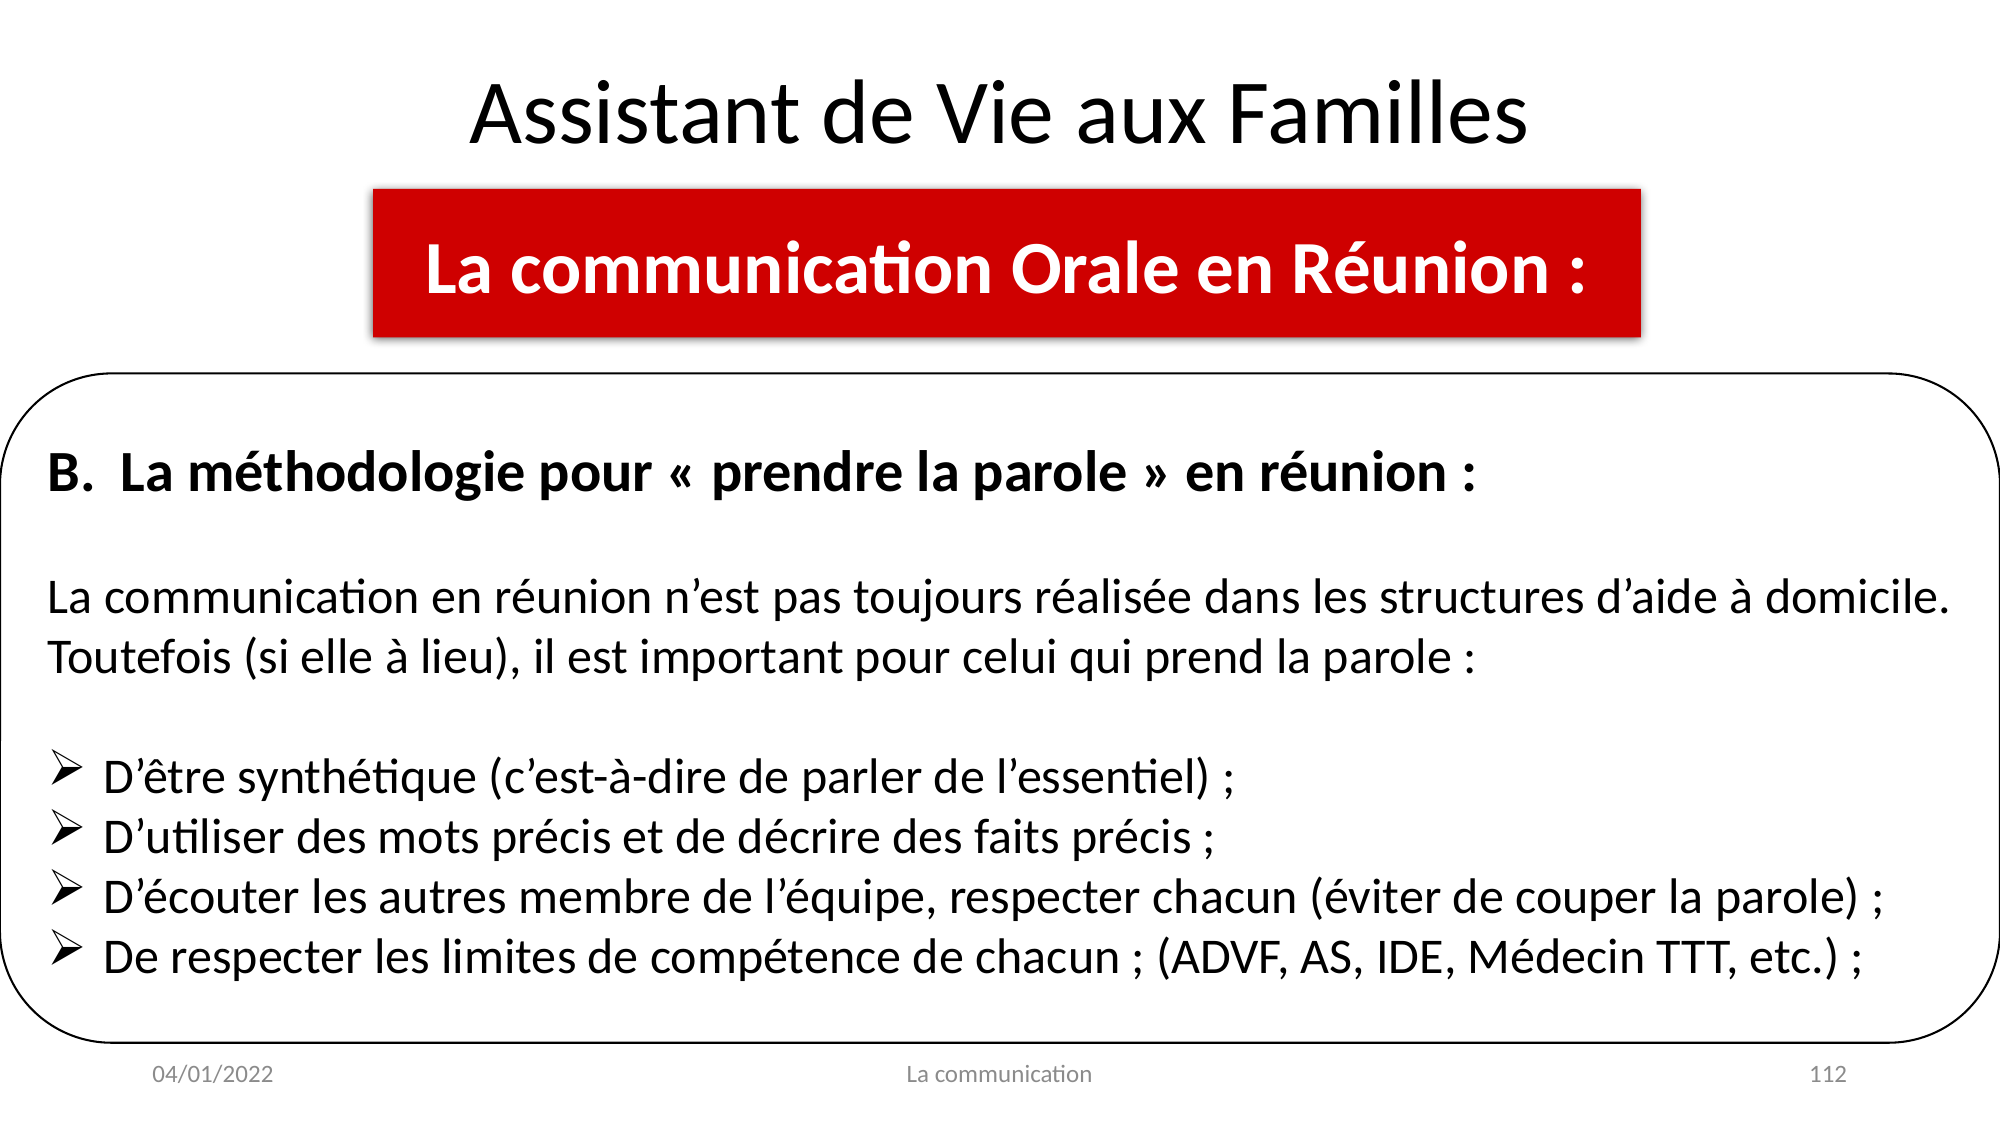

Assistant de Vie aux Familles
La communication Orale en Réunion :
B. 	La méthodologie pour « prendre la parole » en réunion :

La communication en réunion n’est pas toujours réalisée dans les structures d’aide à domicile. Toutefois (si elle à lieu), il est important pour celui qui prend la parole :

D’être synthétique (c’est-à-dire de parler de l’essentiel) ;
D’utiliser des mots précis et de décrire des faits précis ;
D’écouter les autres membre de l’équipe, respecter chacun (éviter de couper la parole) ;
De respecter les limites de compétence de chacun ; (ADVF, AS, IDE, Médecin TTT, etc.) ;
04/01/2022
La communication
112